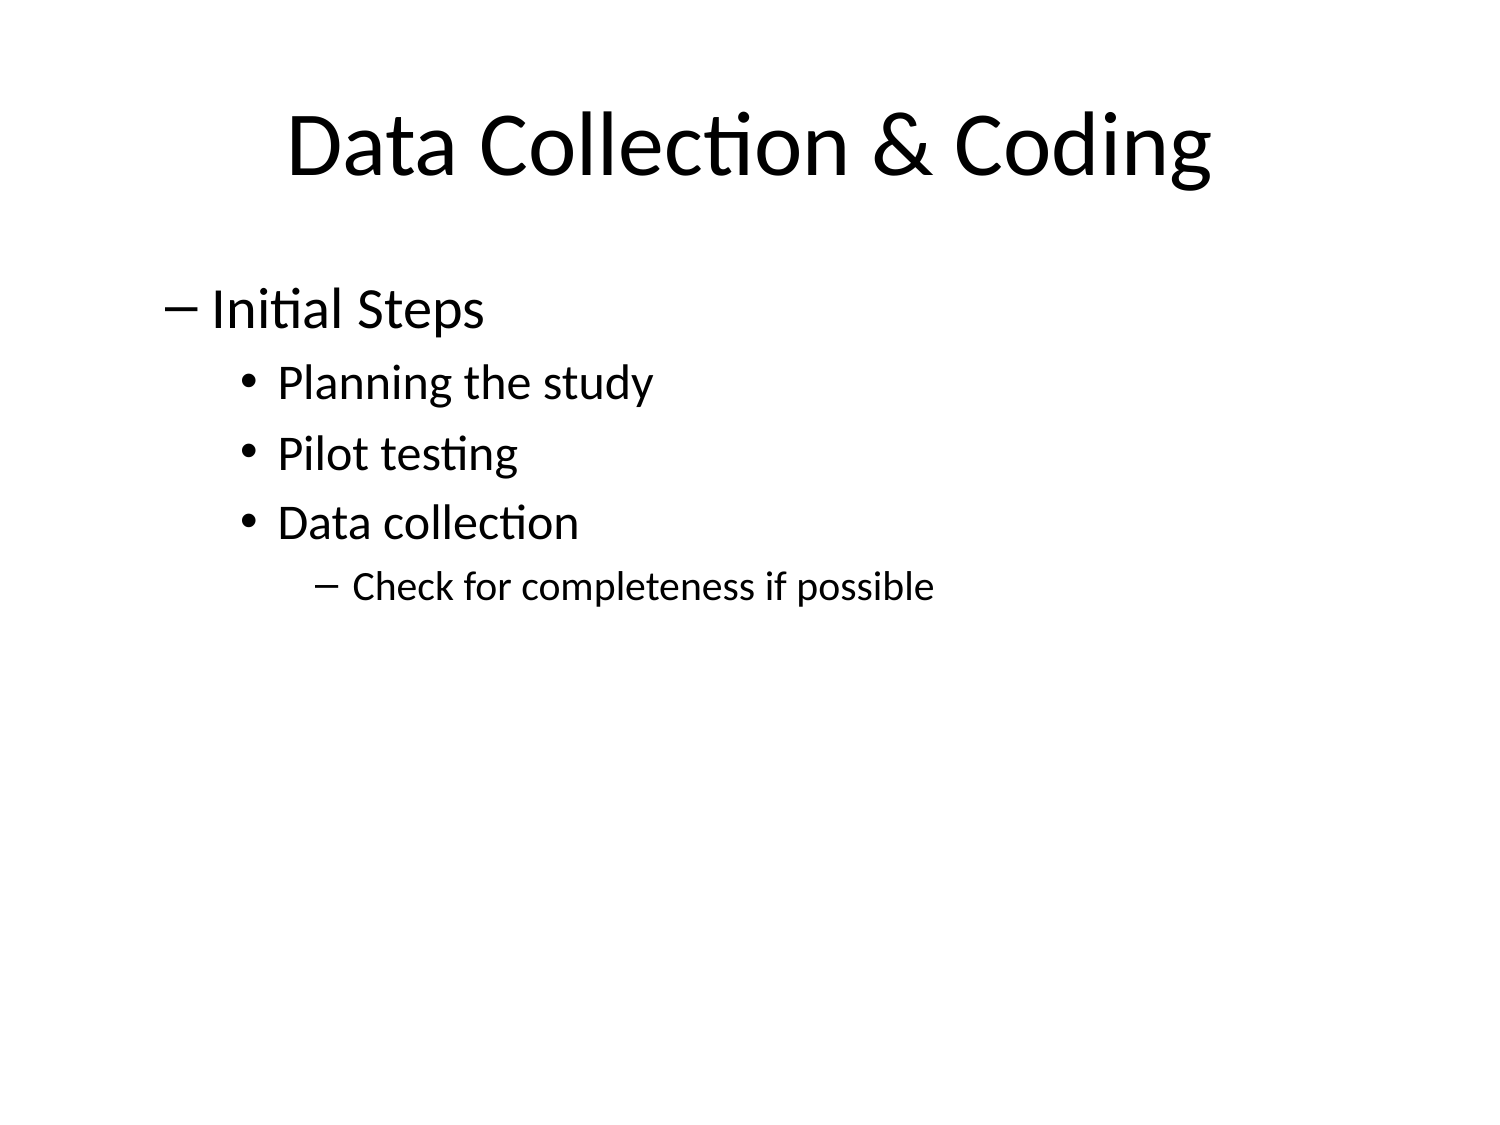

# Data Collection & Coding
Initial Steps
Planning the study
Pilot testing
Data collection
Check for completeness if possible